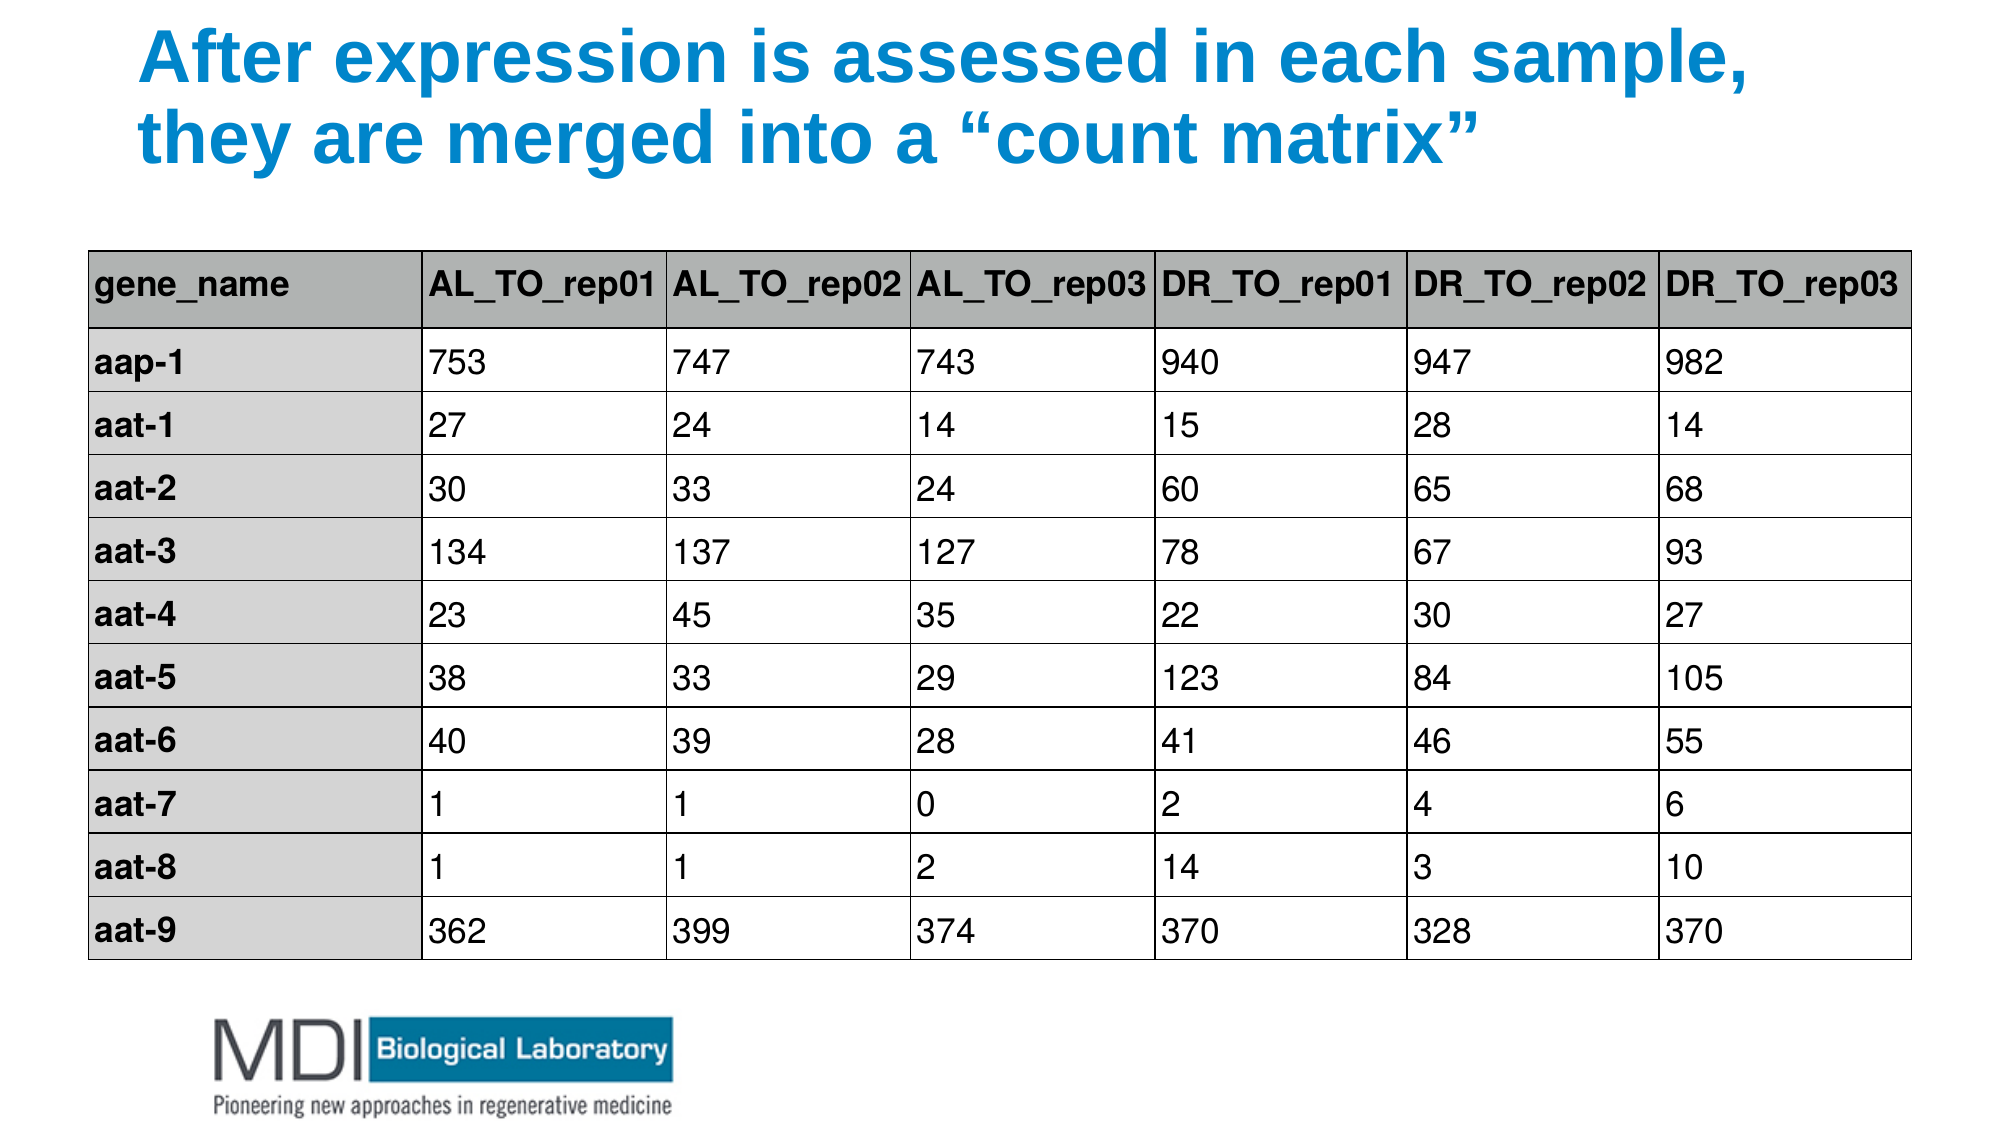

# After expression is assessed in each sample, they are merged into a “count matrix”
| gene\_name | AL\_TO\_rep01 | AL\_TO\_rep02 | AL\_TO\_rep03 | DR\_TO\_rep01 | DR\_TO\_rep02 | DR\_TO\_rep03 |
| --- | --- | --- | --- | --- | --- | --- |
| aap-1 | 753 | 747 | 743 | 940 | 947 | 982 |
| aat-1 | 27 | 24 | 14 | 15 | 28 | 14 |
| aat-2 | 30 | 33 | 24 | 60 | 65 | 68 |
| aat-3 | 134 | 137 | 127 | 78 | 67 | 93 |
| aat-4 | 23 | 45 | 35 | 22 | 30 | 27 |
| aat-5 | 38 | 33 | 29 | 123 | 84 | 105 |
| aat-6 | 40 | 39 | 28 | 41 | 46 | 55 |
| aat-7 | 1 | 1 | 0 | 2 | 4 | 6 |
| aat-8 | 1 | 1 | 2 | 14 | 3 | 10 |
| aat-9 | 362 | 399 | 374 | 370 | 328 | 370 |